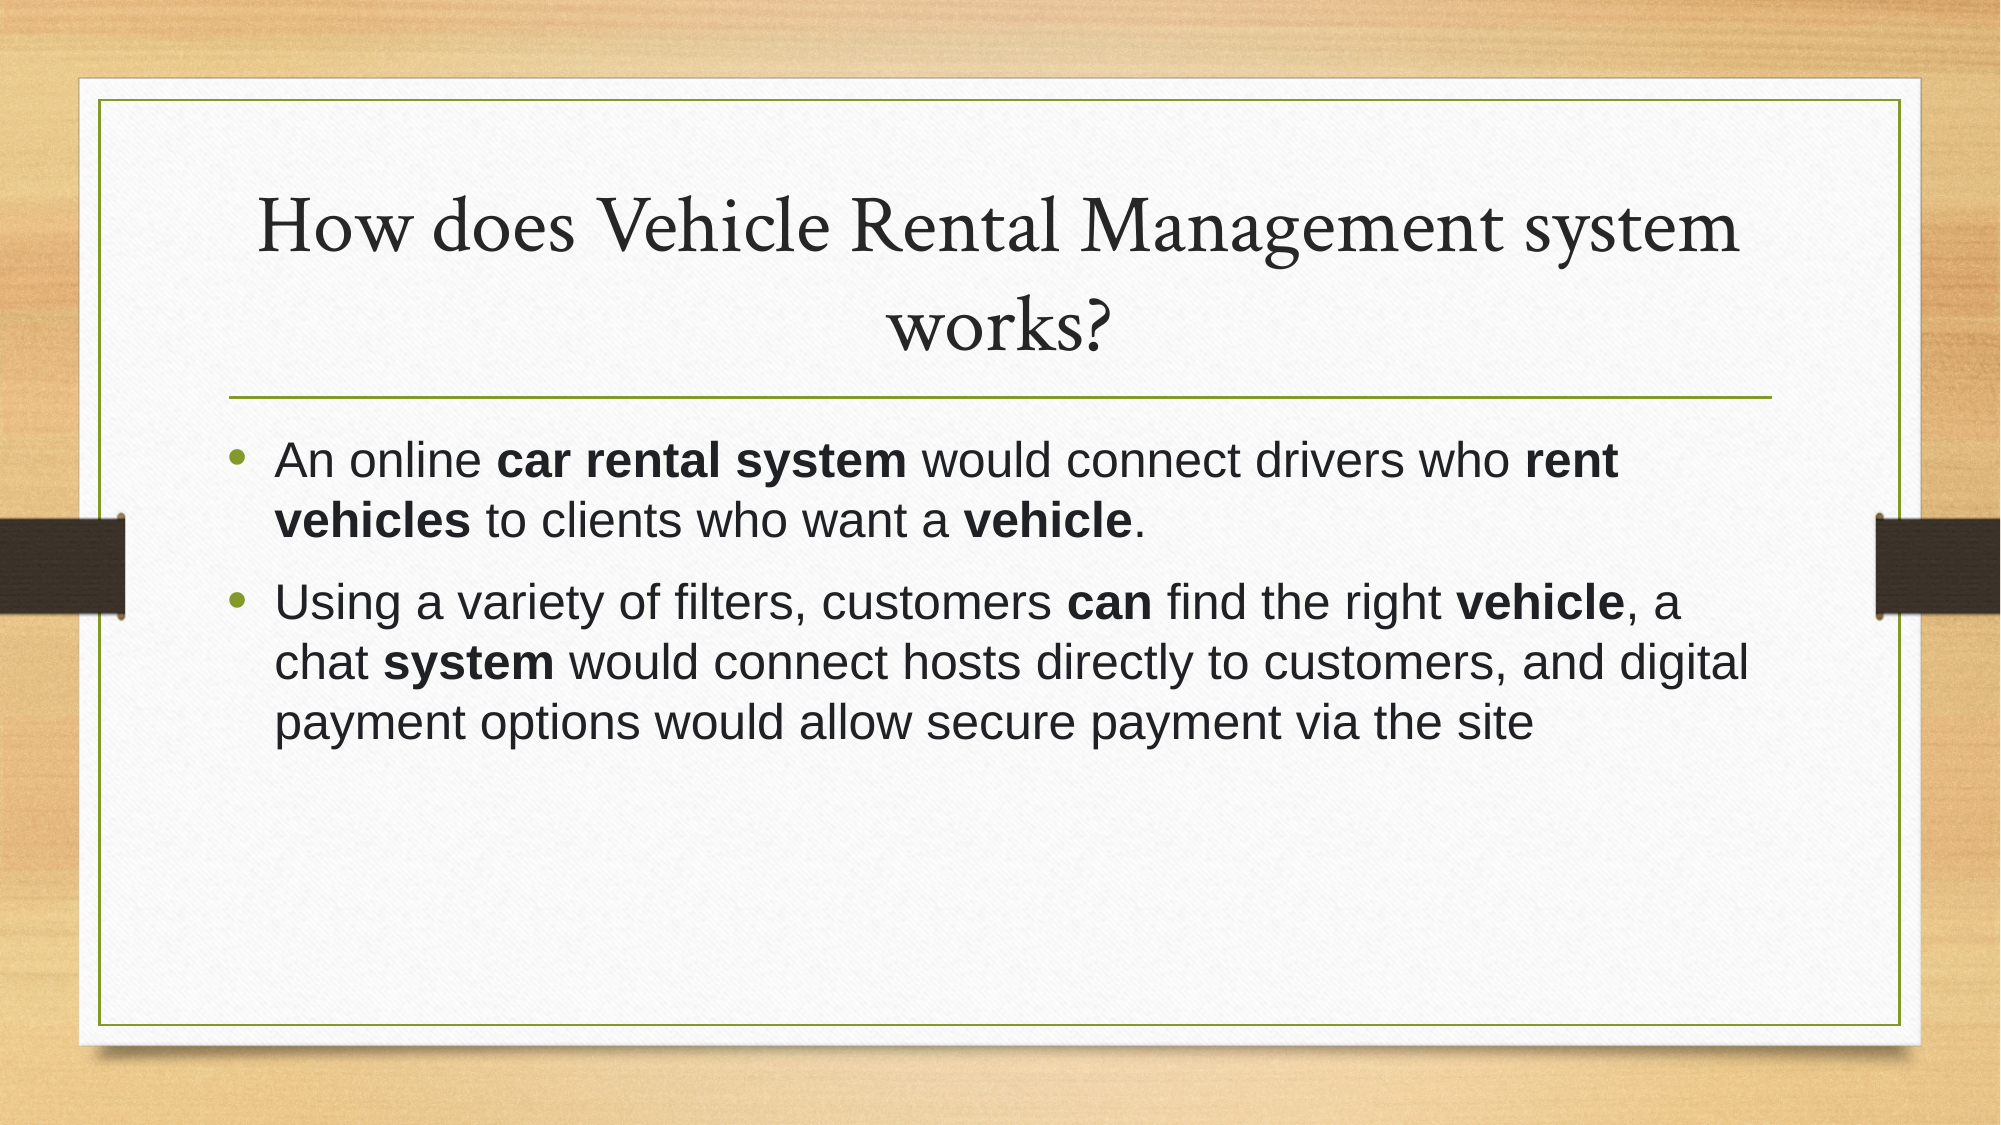

# How does Vehicle Rental Management system works?
An online car rental system would connect drivers who rent vehicles to clients who want a vehicle.
Using a variety of filters, customers can find the right vehicle, a chat system would connect hosts directly to customers, and digital payment options would allow secure payment via the site